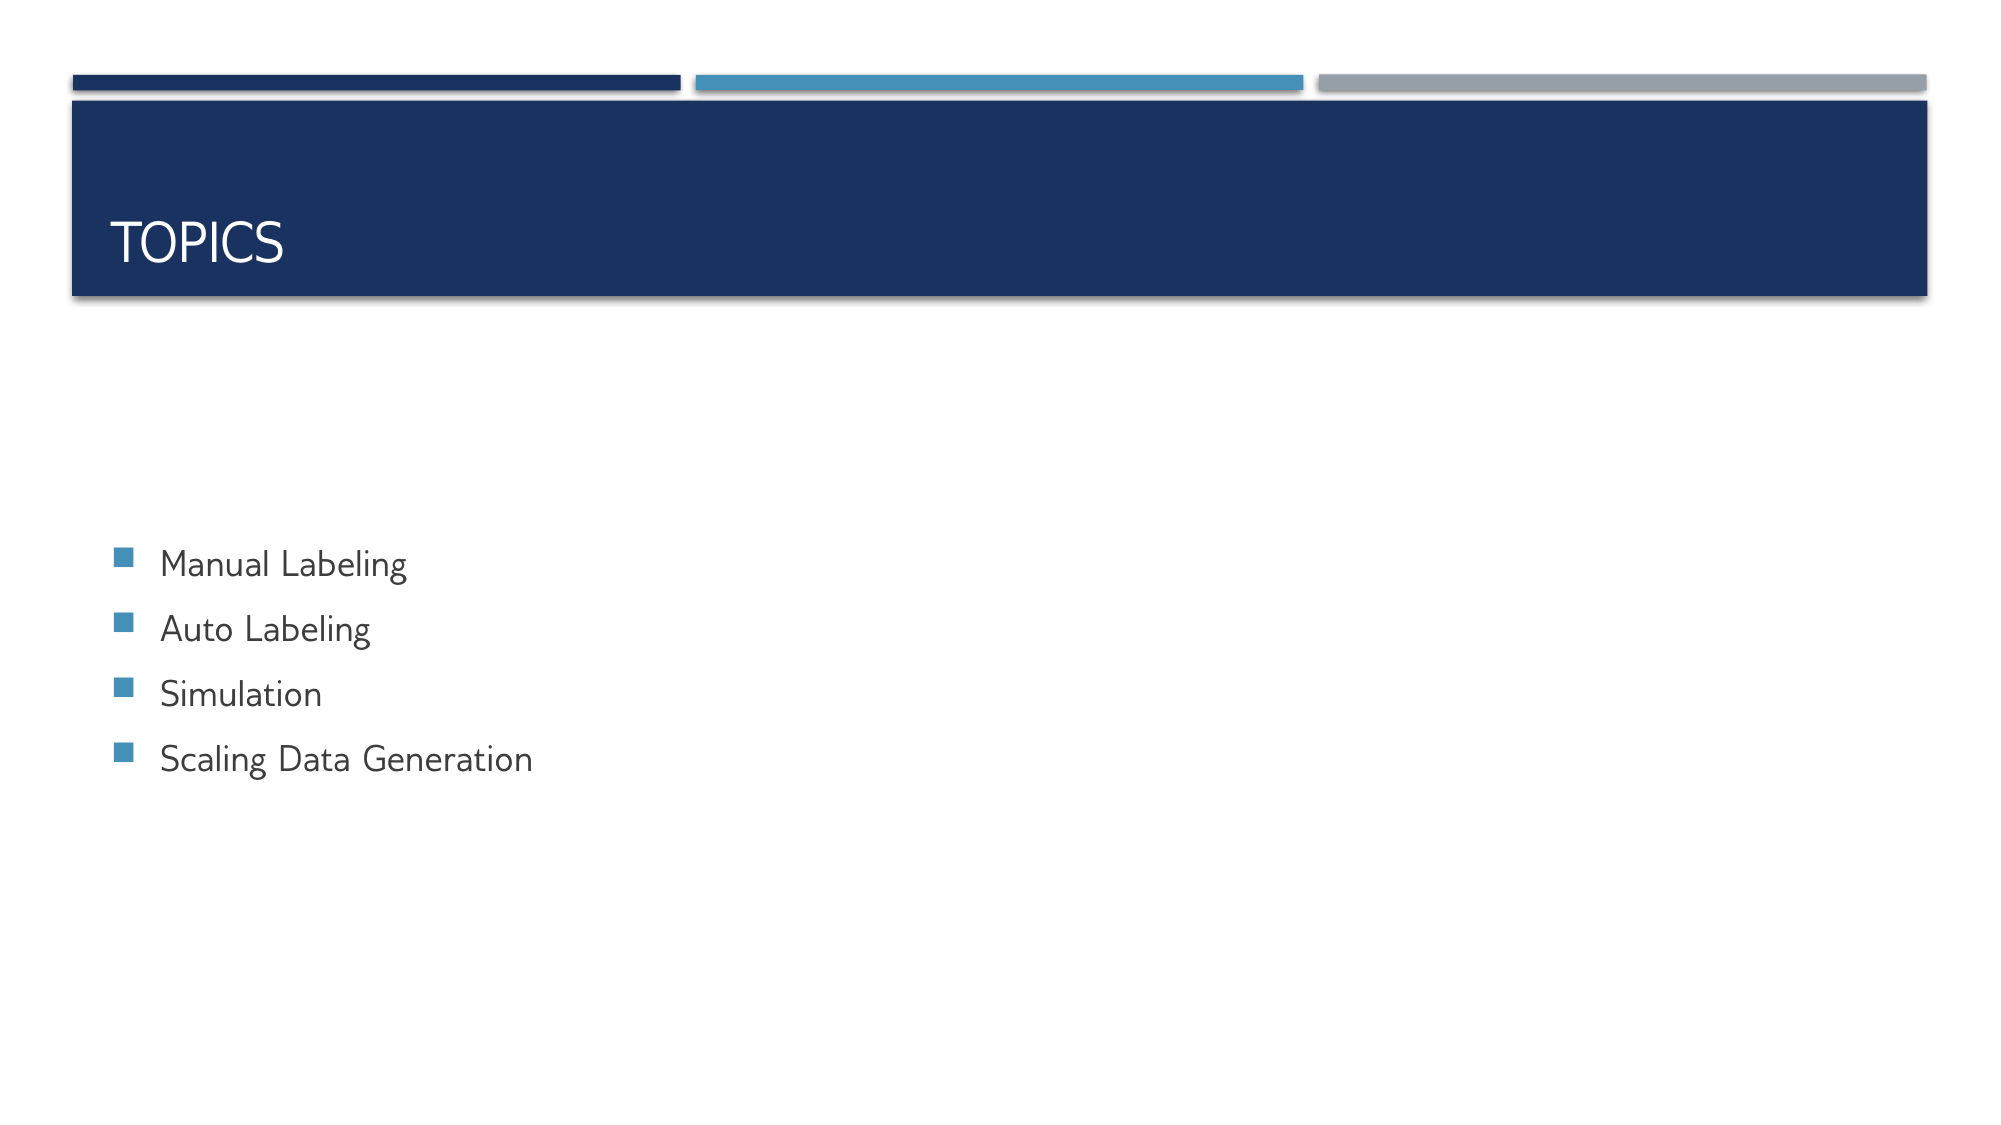

# topics
Manual Labeling
Auto Labeling
Simulation
Scaling Data Generation